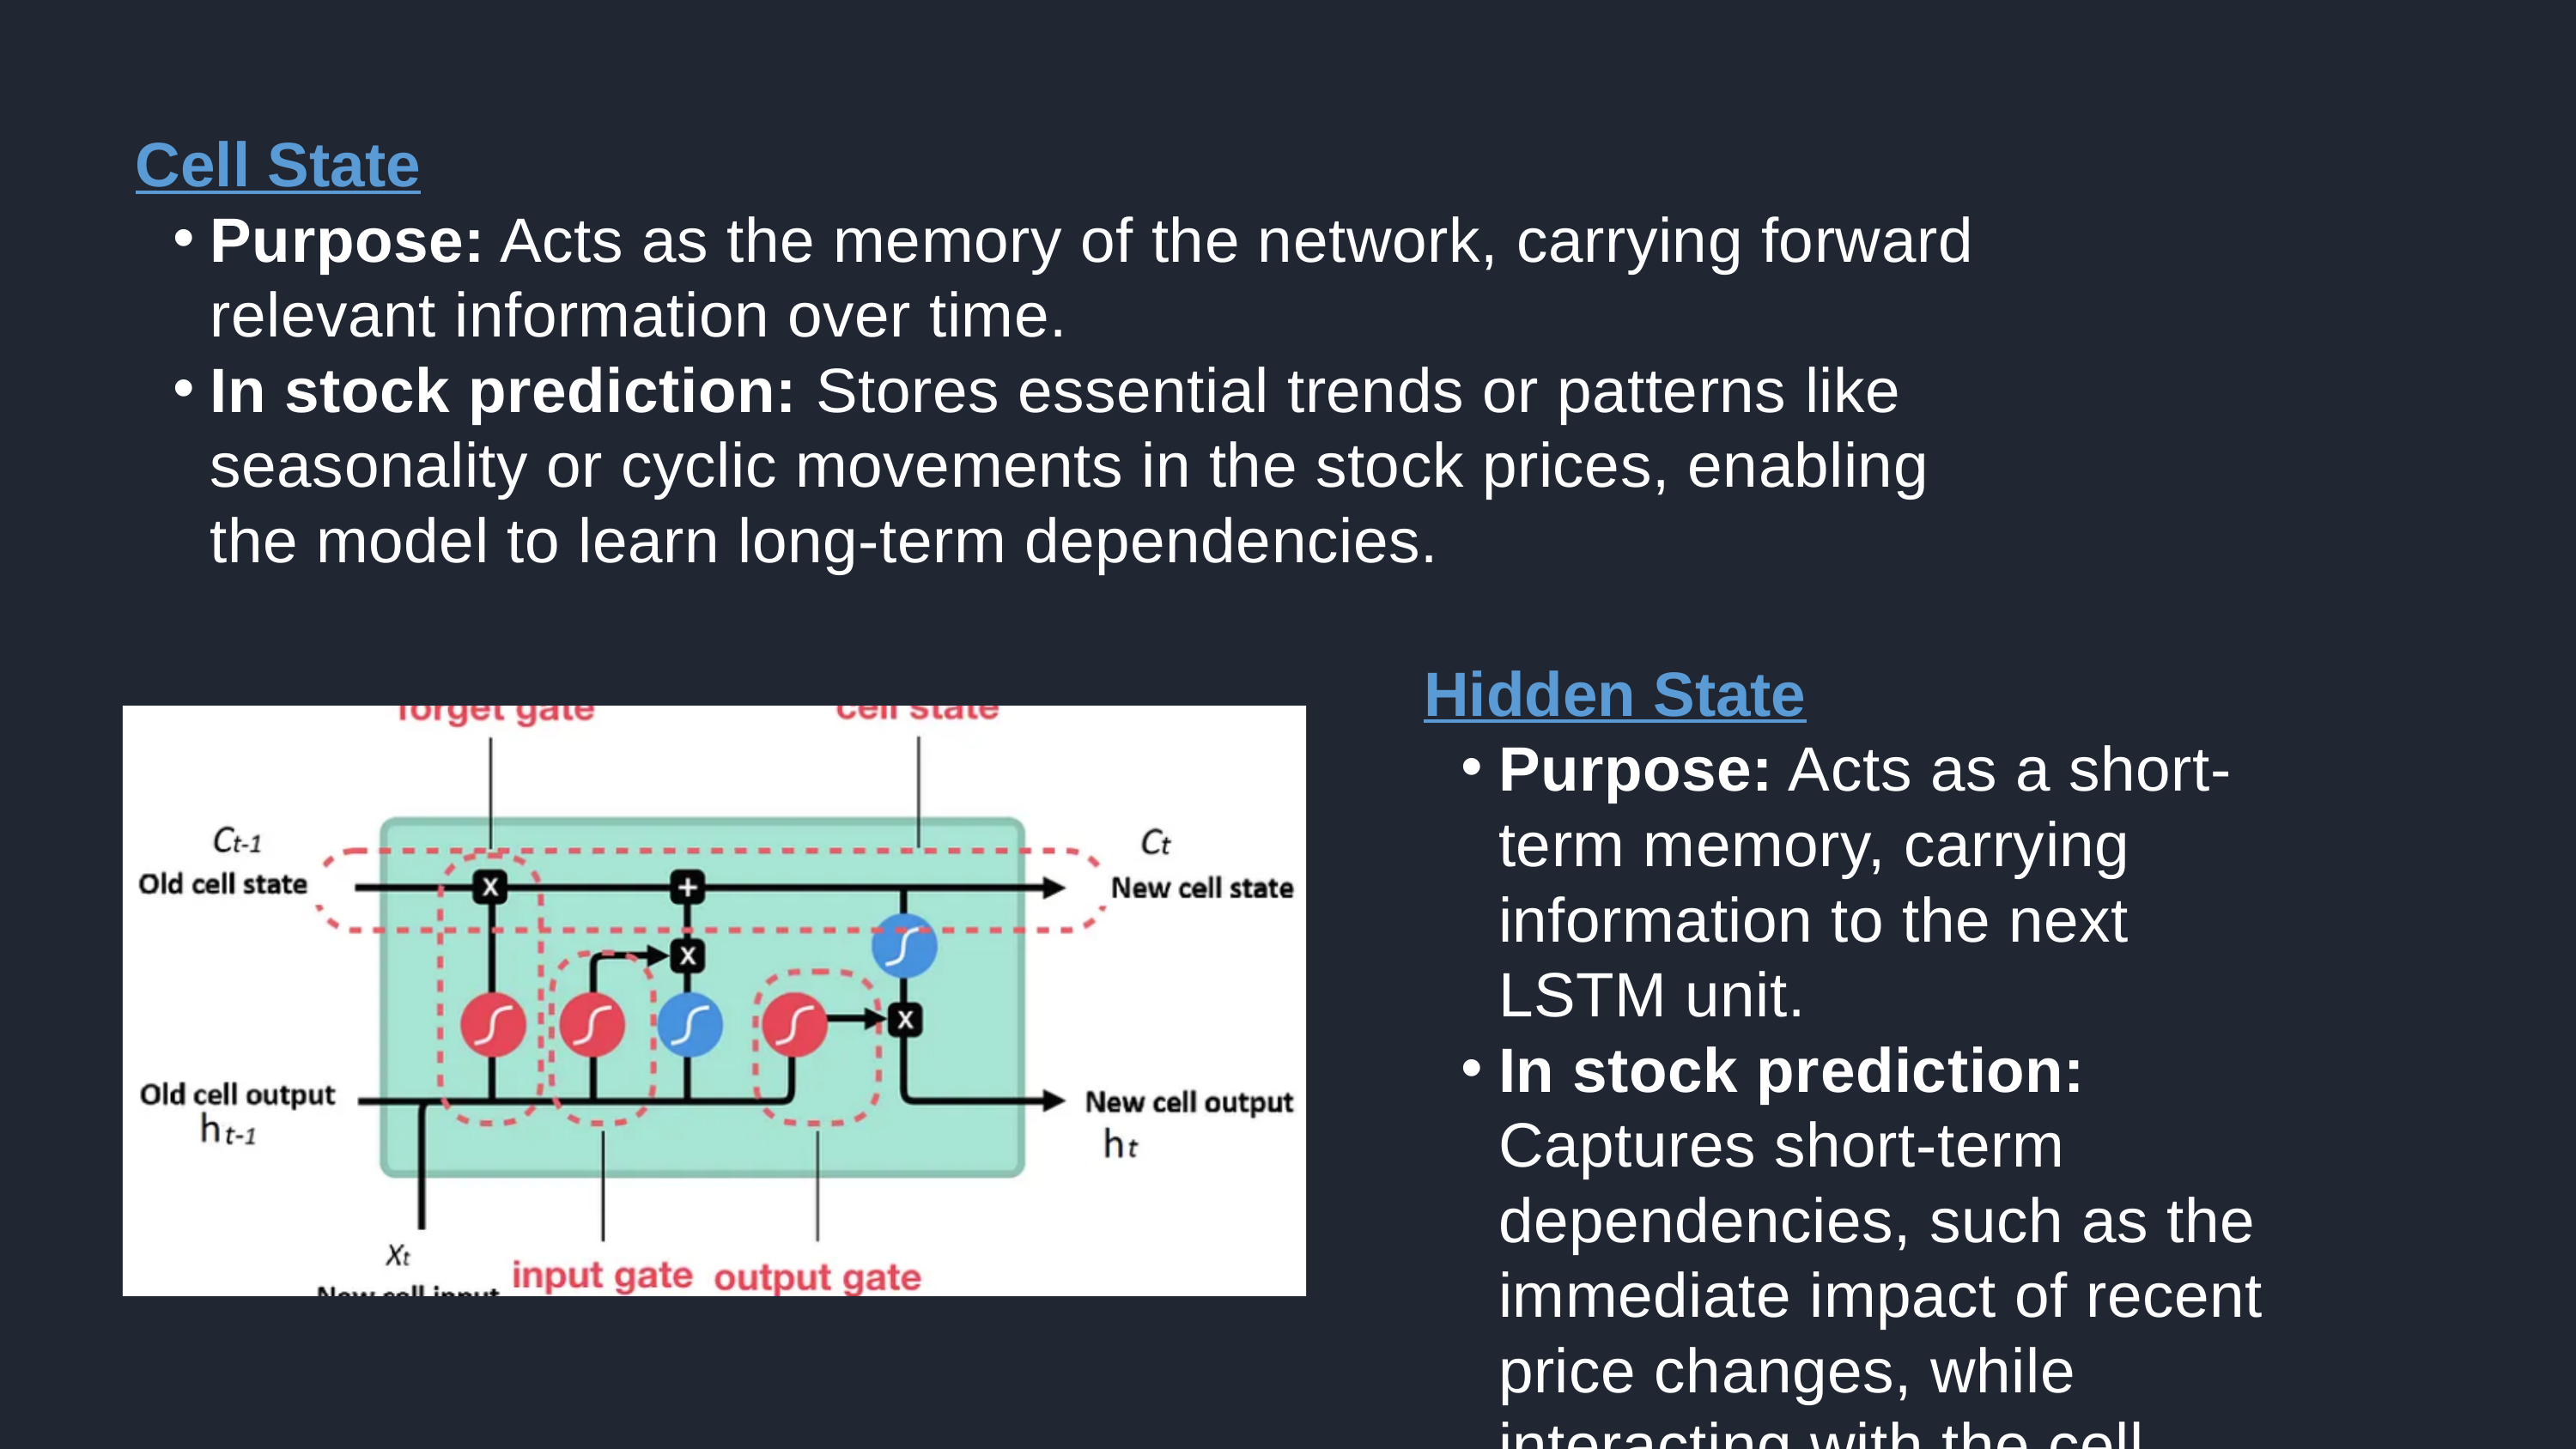

Cell State
Purpose: Acts as the memory of the network, carrying forward relevant information over time.
In stock prediction: Stores essential trends or patterns like seasonality or cyclic movements in the stock prices, enabling the model to learn long-term dependencies.
Hidden State
Purpose: Acts as a short-term memory, carrying information to the next LSTM unit.
In stock prediction: Captures short-term dependencies, such as the immediate impact of recent price changes, while interacting with the cell state.